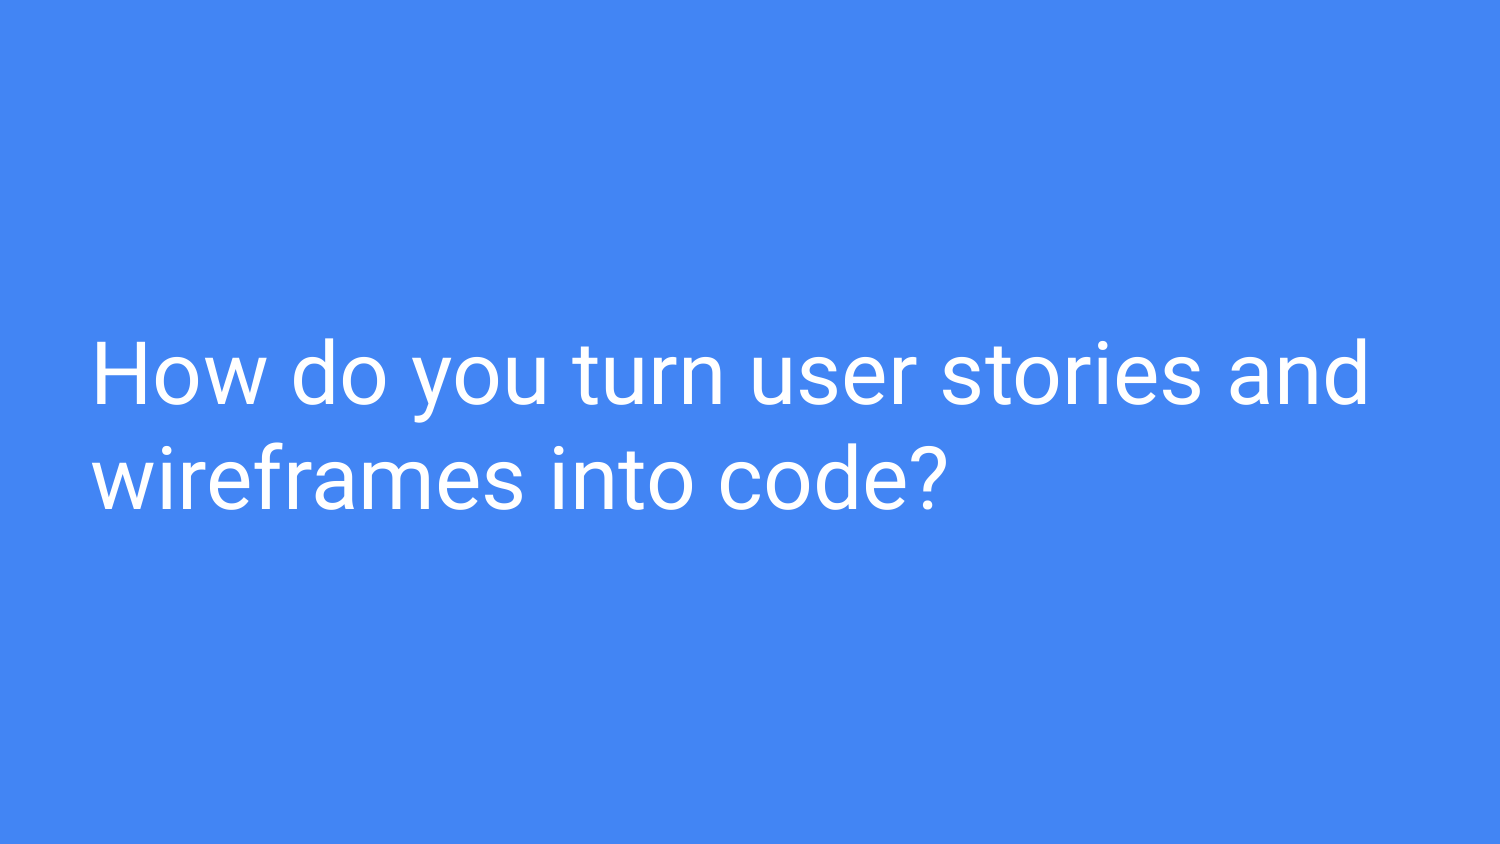

# How do you turn user stories and wireframes into code?